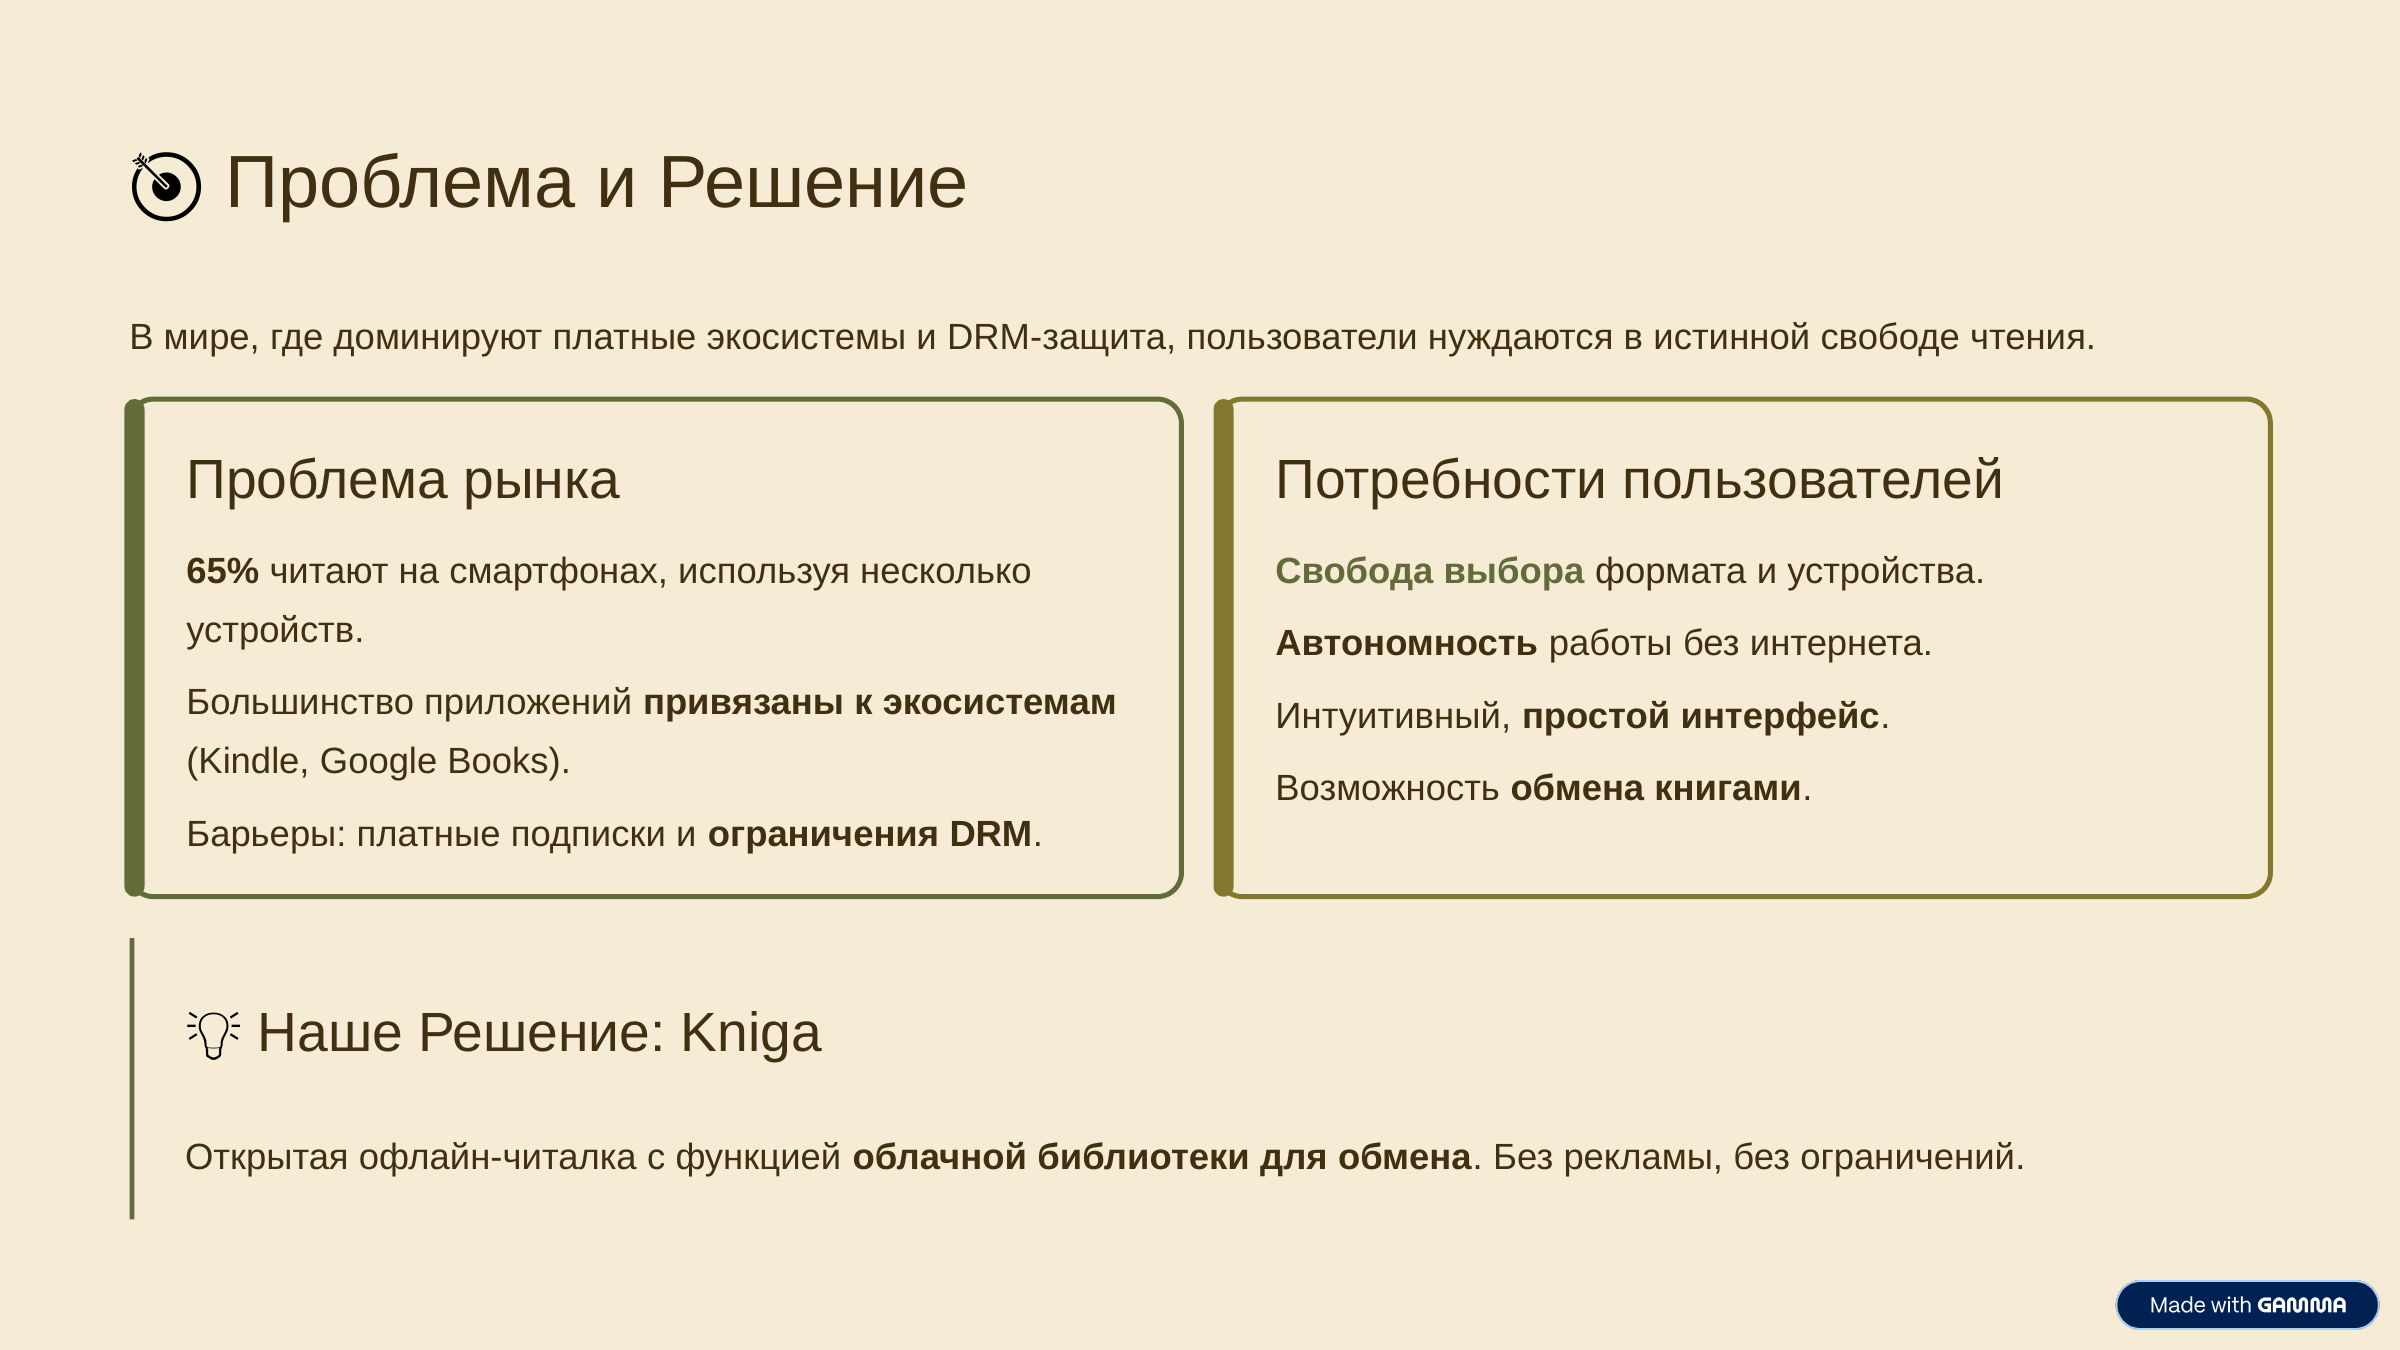

🎯 Проблема и Решение
В мире, где доминируют платные экосистемы и DRM-защита, пользователи нуждаются в истинной свободе чтения.

Проблема рынка
Потребности пользователей
65% читают на смартфонах, используя несколько устройств.
Свобода выбора формата и устройства.
Автономность работы без интернета.
Большинство приложений привязаны к экосистемам (Kindle, Google Books).
Интуитивный, простой интерфейс.
Возможность обмена книгами.
Барьеры: платные подписки и ограничения DRM.

💡 Наше Решение: Kniga
Открытая офлайн-читалка с функцией облачной библиотеки для обмена. Без рекламы, без ограничений.